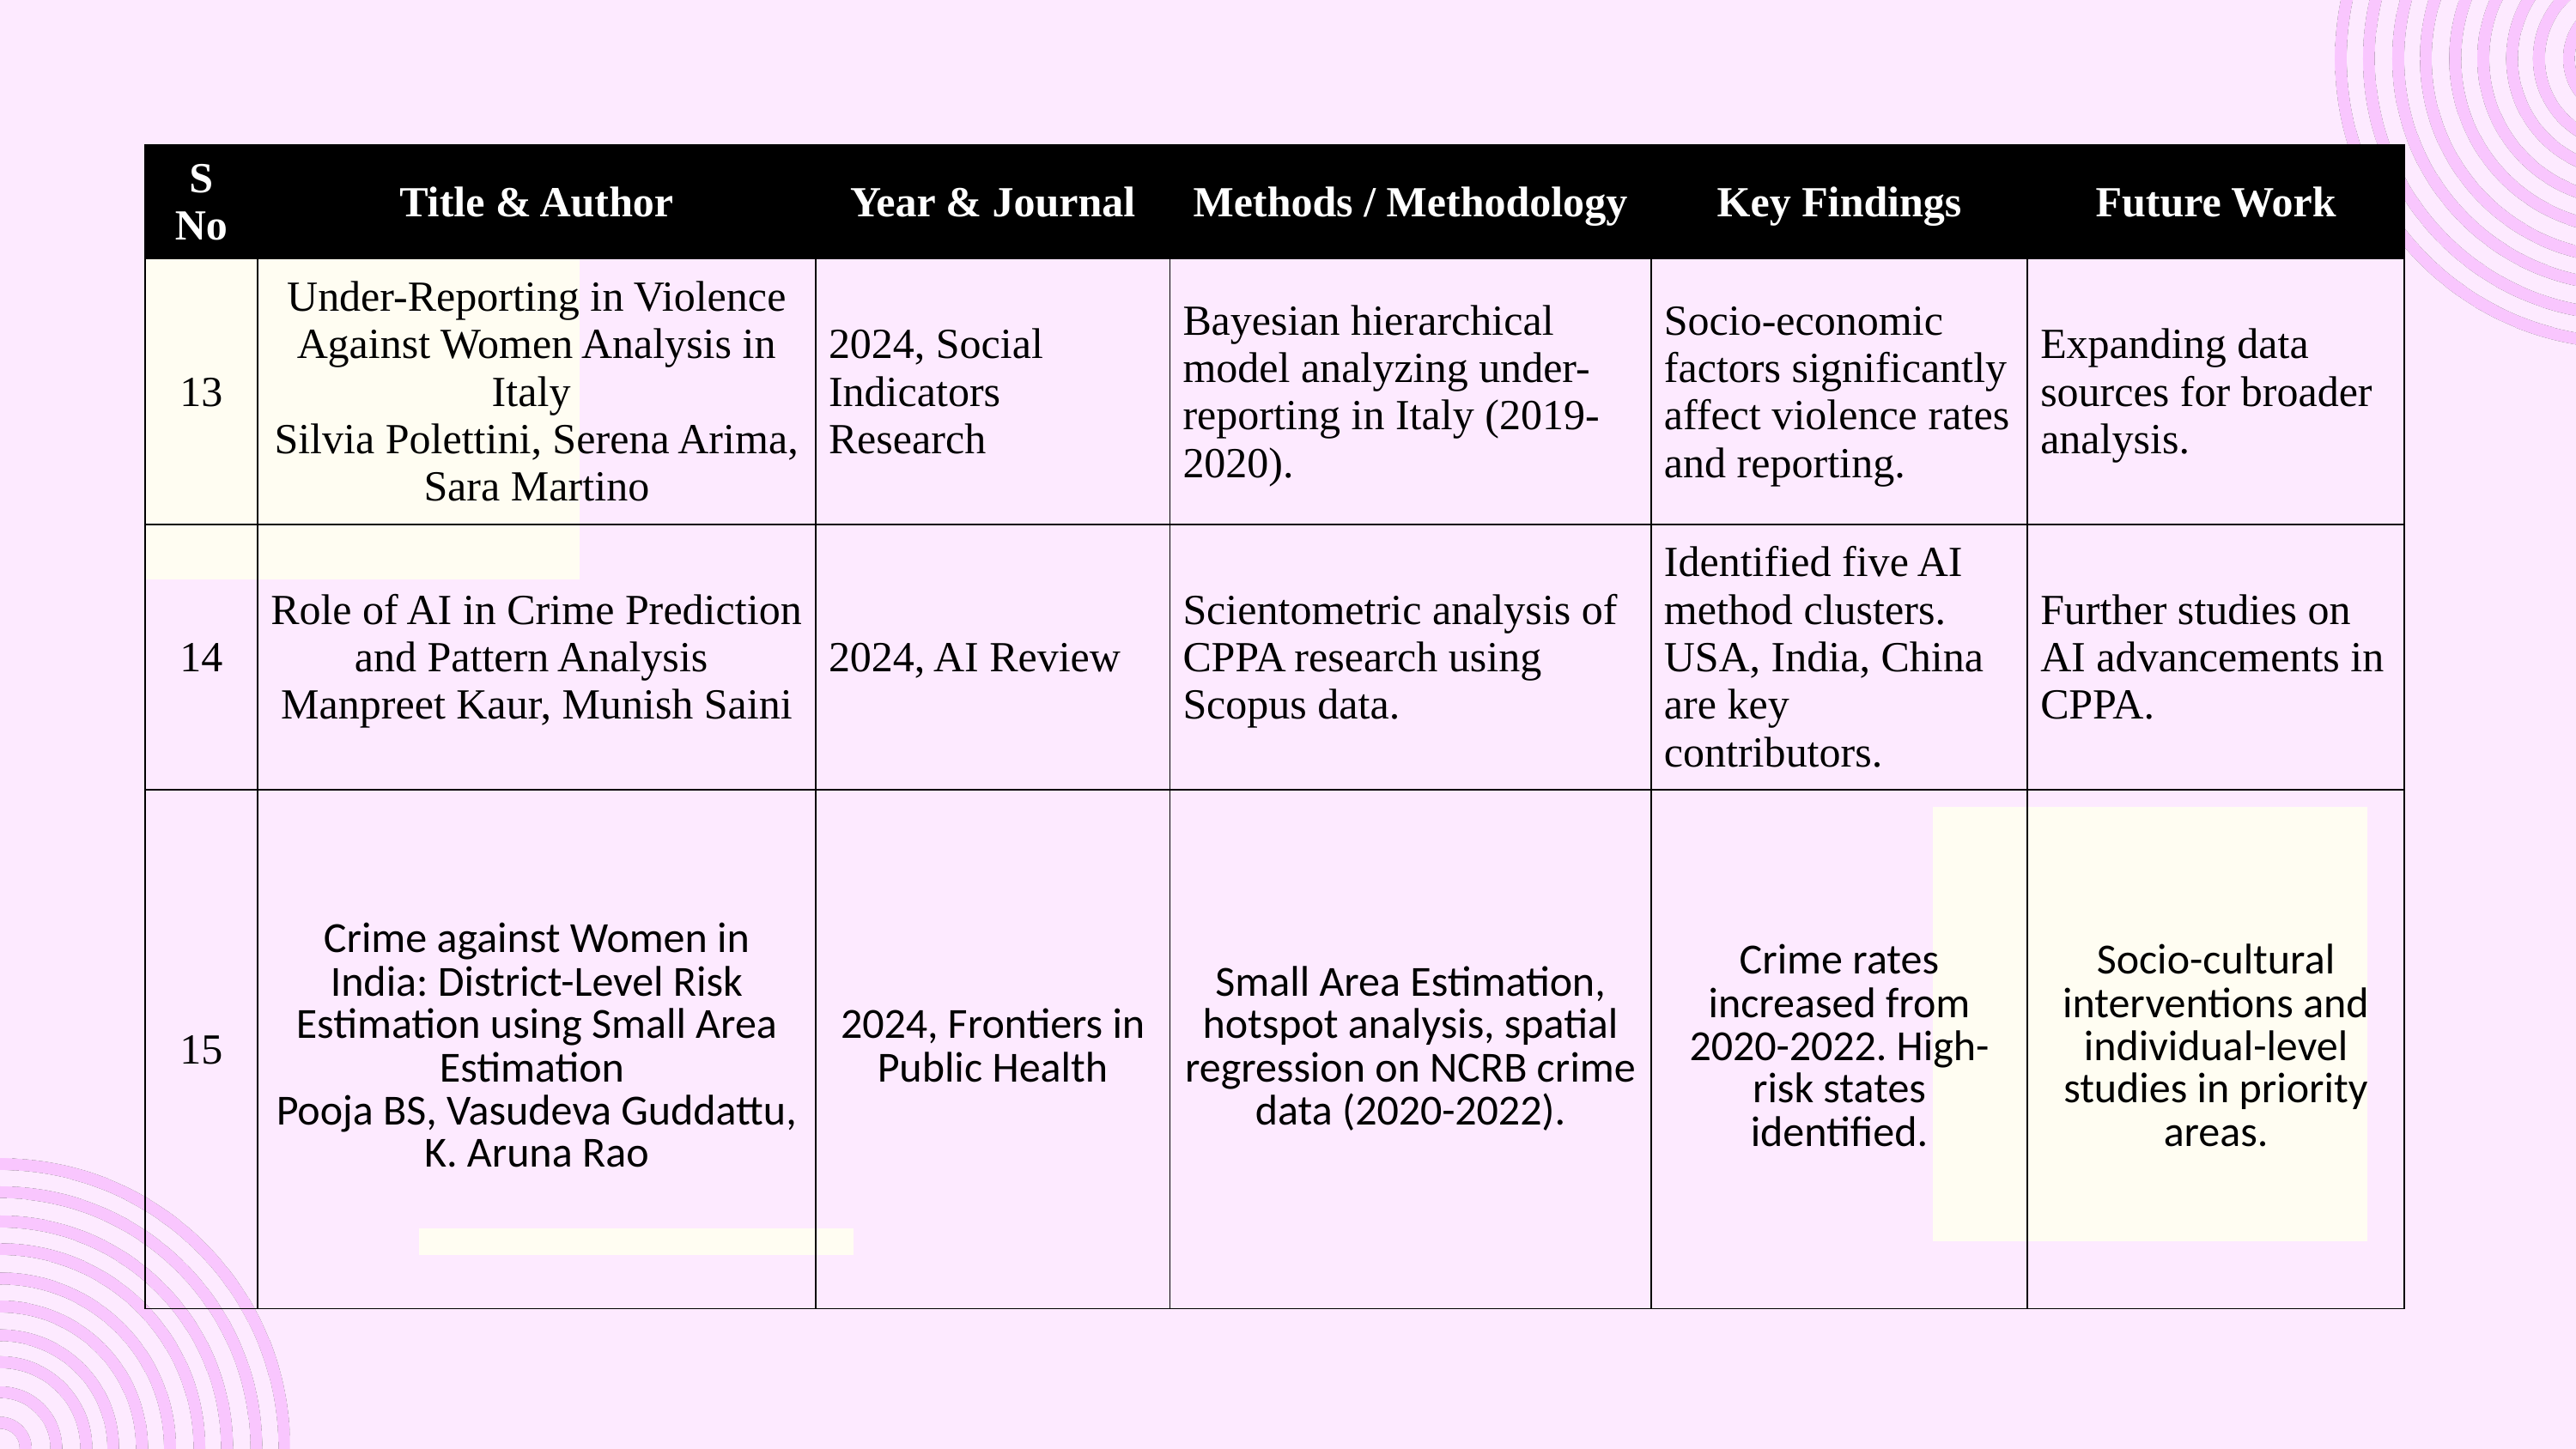

| S No | Title & Author | Year & Journal | Methods / Methodology | Key Findings | Future Work |
| --- | --- | --- | --- | --- | --- |
| 13 | Under-Reporting in Violence Against Women Analysis in Italy Silvia Polettini, Serena Arima, Sara Martino | 2024, Social Indicators Research | Bayesian hierarchical model analyzing under-reporting in Italy (2019-2020). | Socio-economic factors significantly affect violence rates and reporting. | Expanding data sources for broader analysis. |
| 14 | Role of AI in Crime Prediction and Pattern Analysis Manpreet Kaur, Munish Saini | 2024, AI Review | Scientometric analysis of CPPA research using Scopus data. | Identified five AI method clusters. USA, India, China are key contributors. | Further studies on AI advancements in CPPA. |
| 15 | Crime against Women in India: District-Level Risk Estimation using Small Area Estimation Pooja BS, Vasudeva Guddattu, K. Aruna Rao | 2024, Frontiers in Public Health | Small Area Estimation, hotspot analysis, spatial regression on NCRB crime data (2020-2022). | Crime rates increased from 2020-2022. High-risk states identified. | Socio-cultural interventions and individual-level studies in priority areas. |